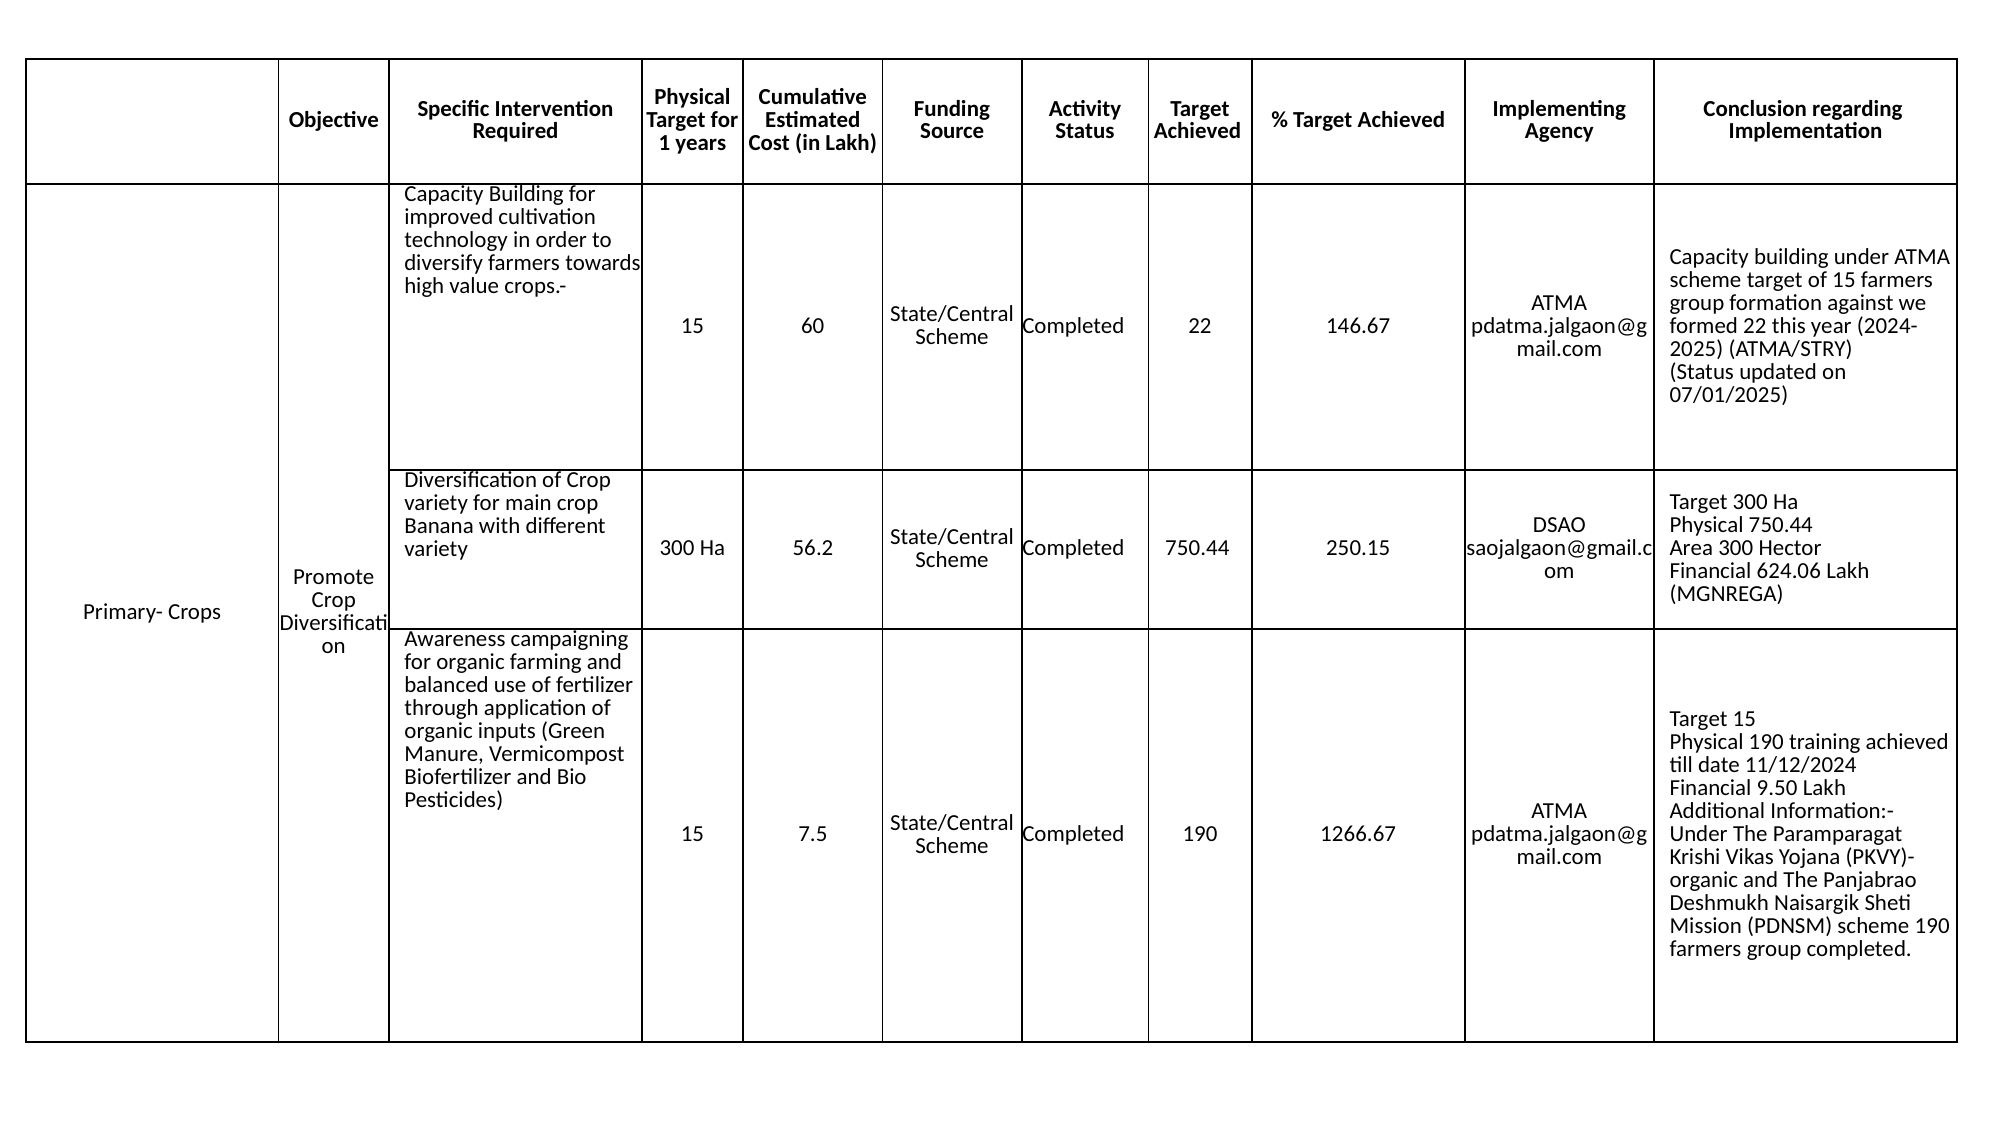

|  | Objective | Specific Intervention Required | Physical Target for 1 years | Cumulative Estimated Cost (in Lakh) | Funding Source | Activity Status | Target Achieved | % Target Achieved | Implementing Agency | Conclusion regarding Implementation |
| --- | --- | --- | --- | --- | --- | --- | --- | --- | --- | --- |
| Primary- Crops | Promote Crop Diversification | Capacity Building for improved cultivation technology in order to diversify farmers towards high value crops.- | 15 | 60 | State/Central Scheme | Completed | 22 | 146.67 | ATMA pdatma.jalgaon@gmail.com | Capacity building under ATMA scheme target of 15 farmers group formation against we formed 22 this year (2024-2025) (ATMA/STRY) (Status updated on 07/01/2025) |
|  |  | Diversification of Crop variety for main crop Banana with different variety | 300 Ha | 56.2 | State/Central Scheme | Completed | 750.44 | 250.15 | DSAO saojalgaon@gmail.com | Target 300 Ha Physical 750.44 Area 300 Hector Financial 624.06 Lakh (MGNREGA) |
|  |  | Awareness campaigning for organic farming and balanced use of fertilizer through application of organic inputs (Green Manure, Vermicompost Biofertilizer and Bio Pesticides) | 15 | 7.5 | State/Central Scheme | Completed | 190 | 1266.67 | ATMA pdatma.jalgaon@gmail.com | Target 15 Physical 190 training achieved till date 11/12/2024 Financial 9.50 Lakh Additional Information:- Under The Paramparagat Krishi Vikas Yojana (PKVY)-organic and The Panjabrao Deshmukh Naisargik Sheti Mission (PDNSM) scheme 190 farmers group completed. |